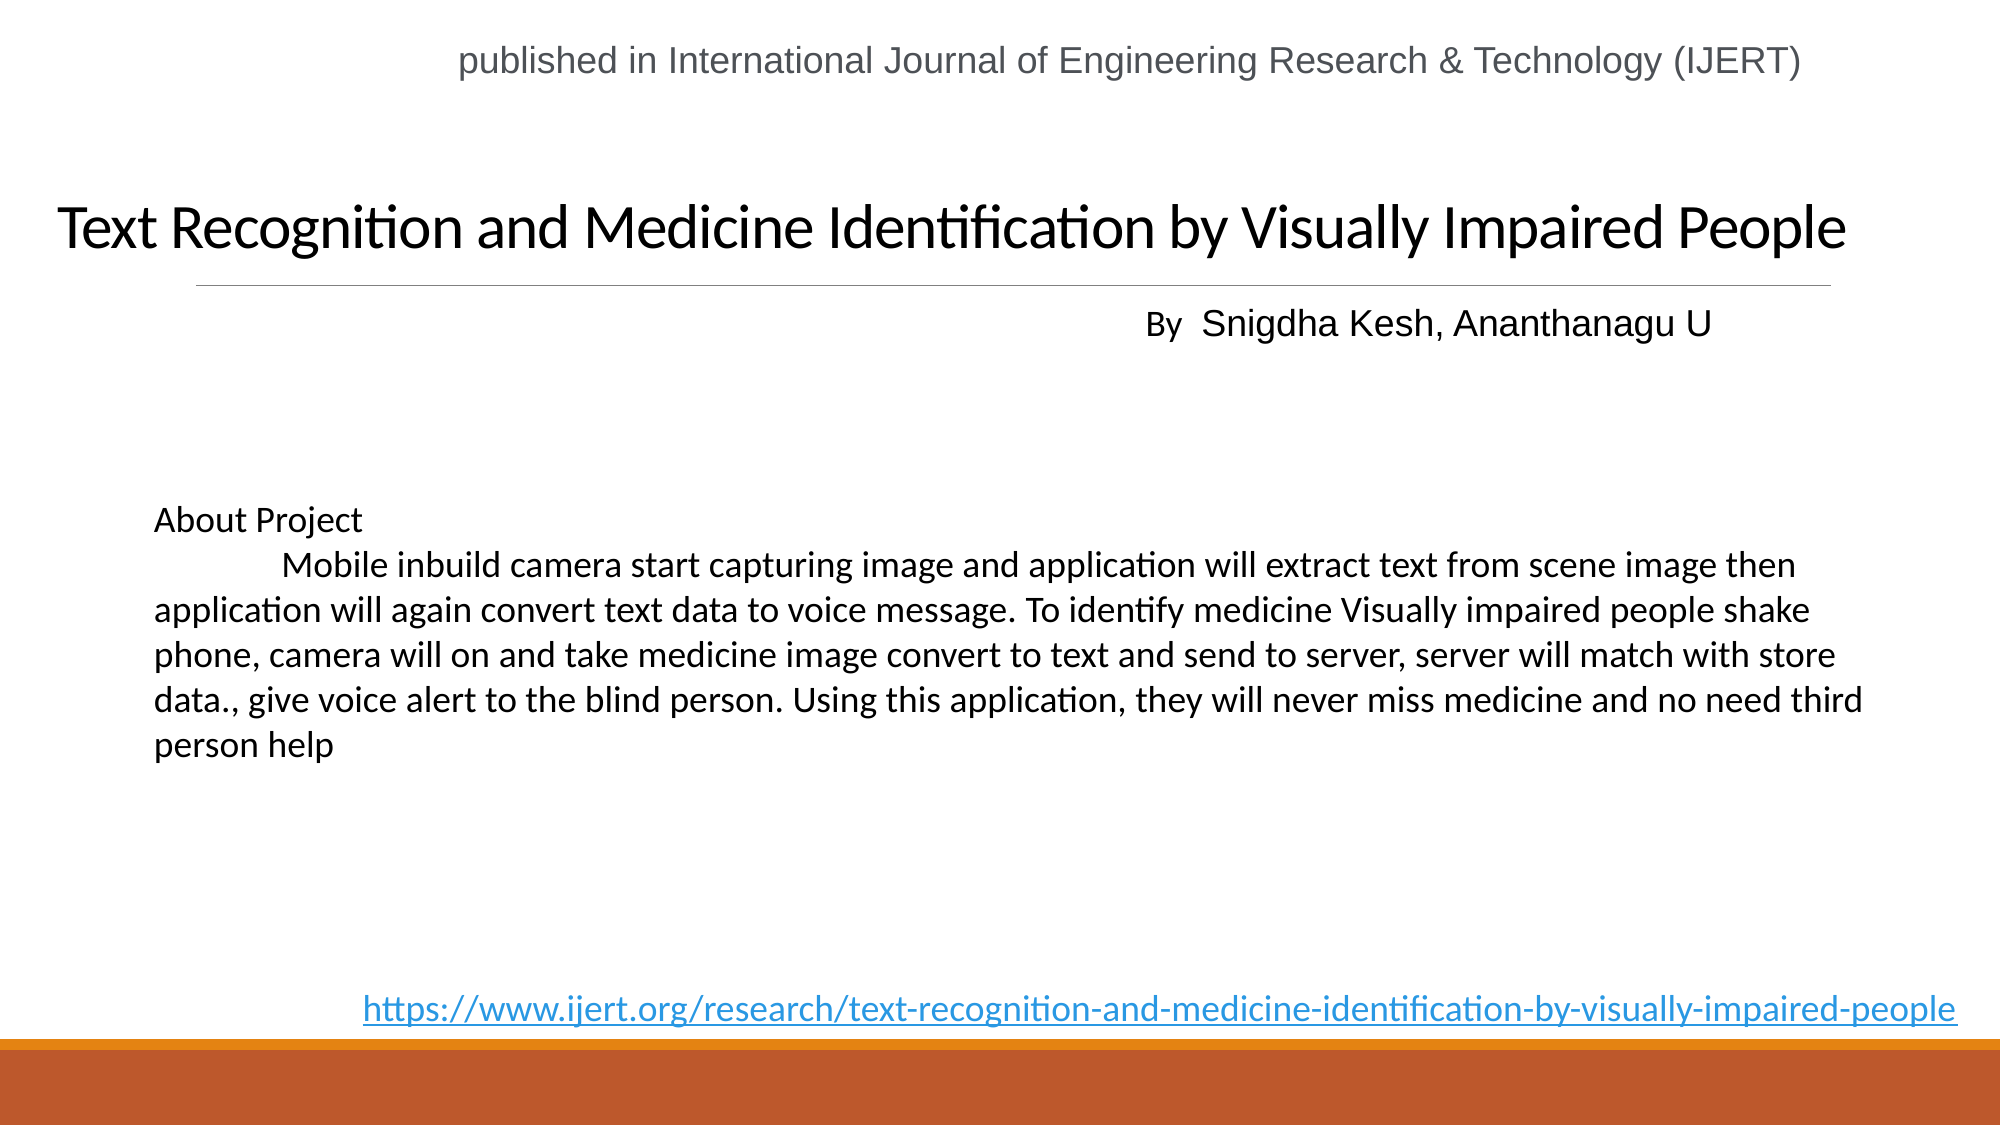

published in International Journal of Engineering Research & Technology (IJERT)
# Text Recognition and Medicine Identification by Visually Impaired People
By  Snigdha Kesh, Ananthanagu U
About Project
               Mobile inbuild camera start capturing image and application will extract text from scene image then application will again convert text data to voice message. To identify medicine Visually impaired people shake phone, camera will on and take medicine image convert to text and send to server, server will match with store data., give voice alert to the blind person. Using this application, they will never miss medicine and no need third person help
https://www.ijert.org/research/text-recognition-and-medicine-identification-by-visually-impaired-people